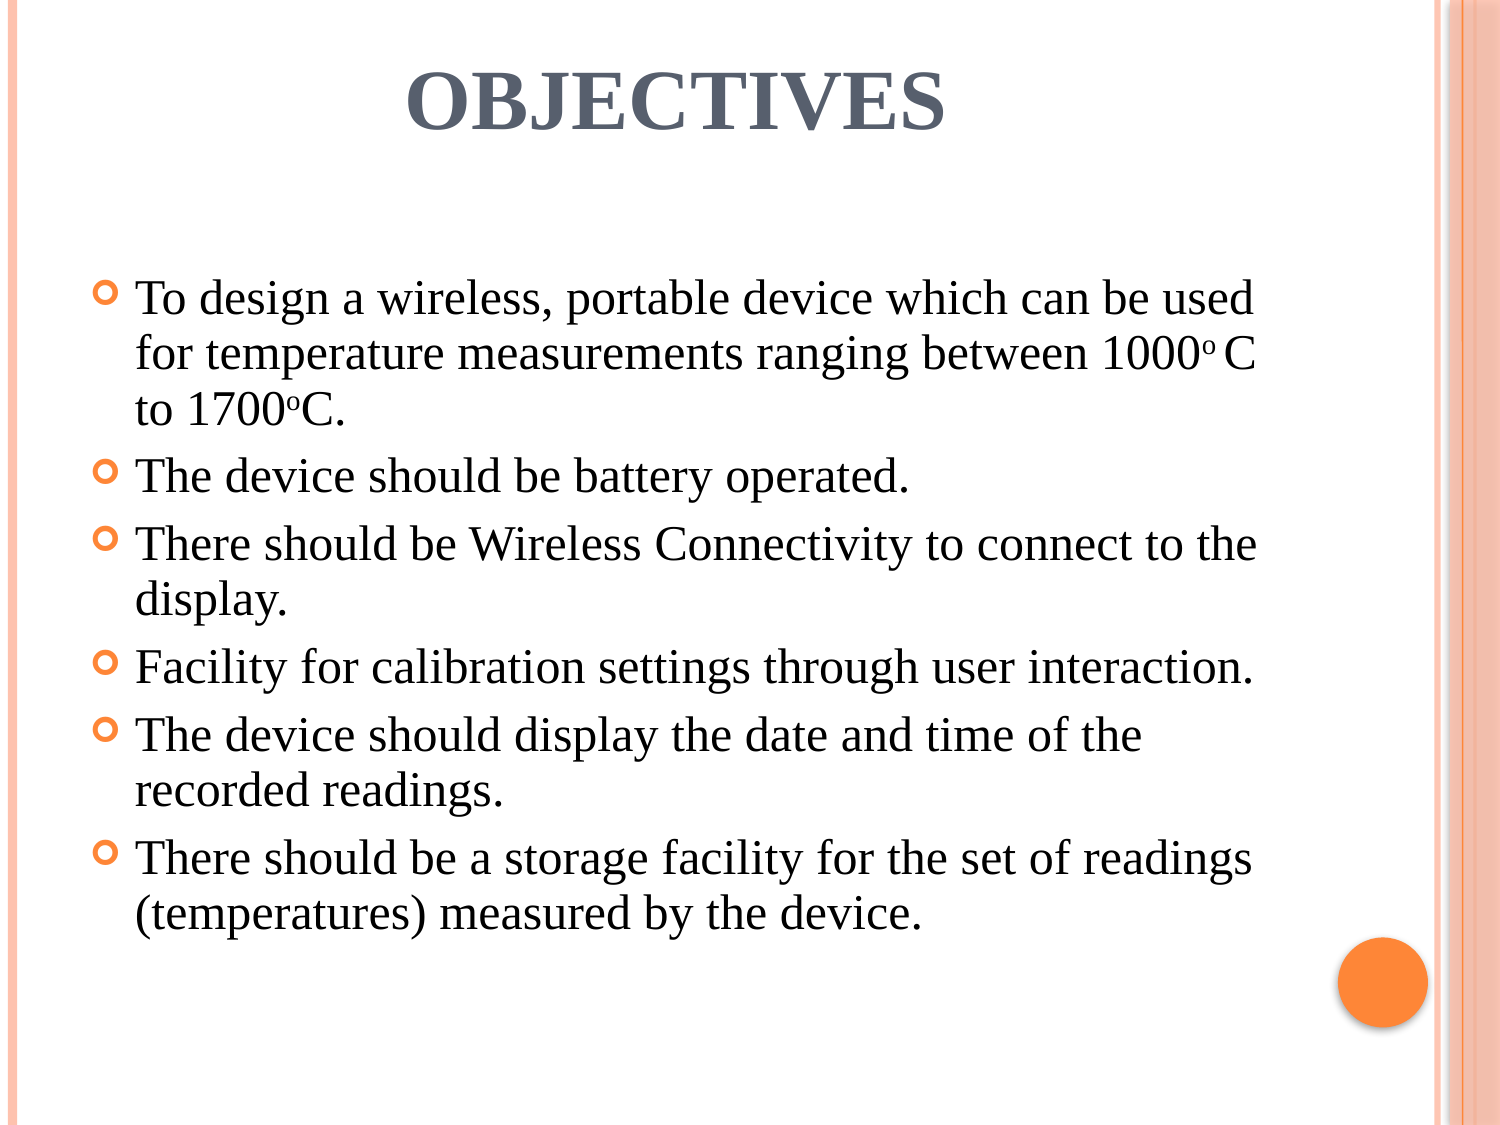

# Objectives
To design a wireless, portable device which can be used for temperature measurements ranging between 1000o C to 1700oC.
The device should be battery operated.
There should be Wireless Connectivity to connect to the display.
Facility for calibration settings through user interaction.
The device should display the date and time of the recorded readings.
There should be a storage facility for the set of readings (temperatures) measured by the device.